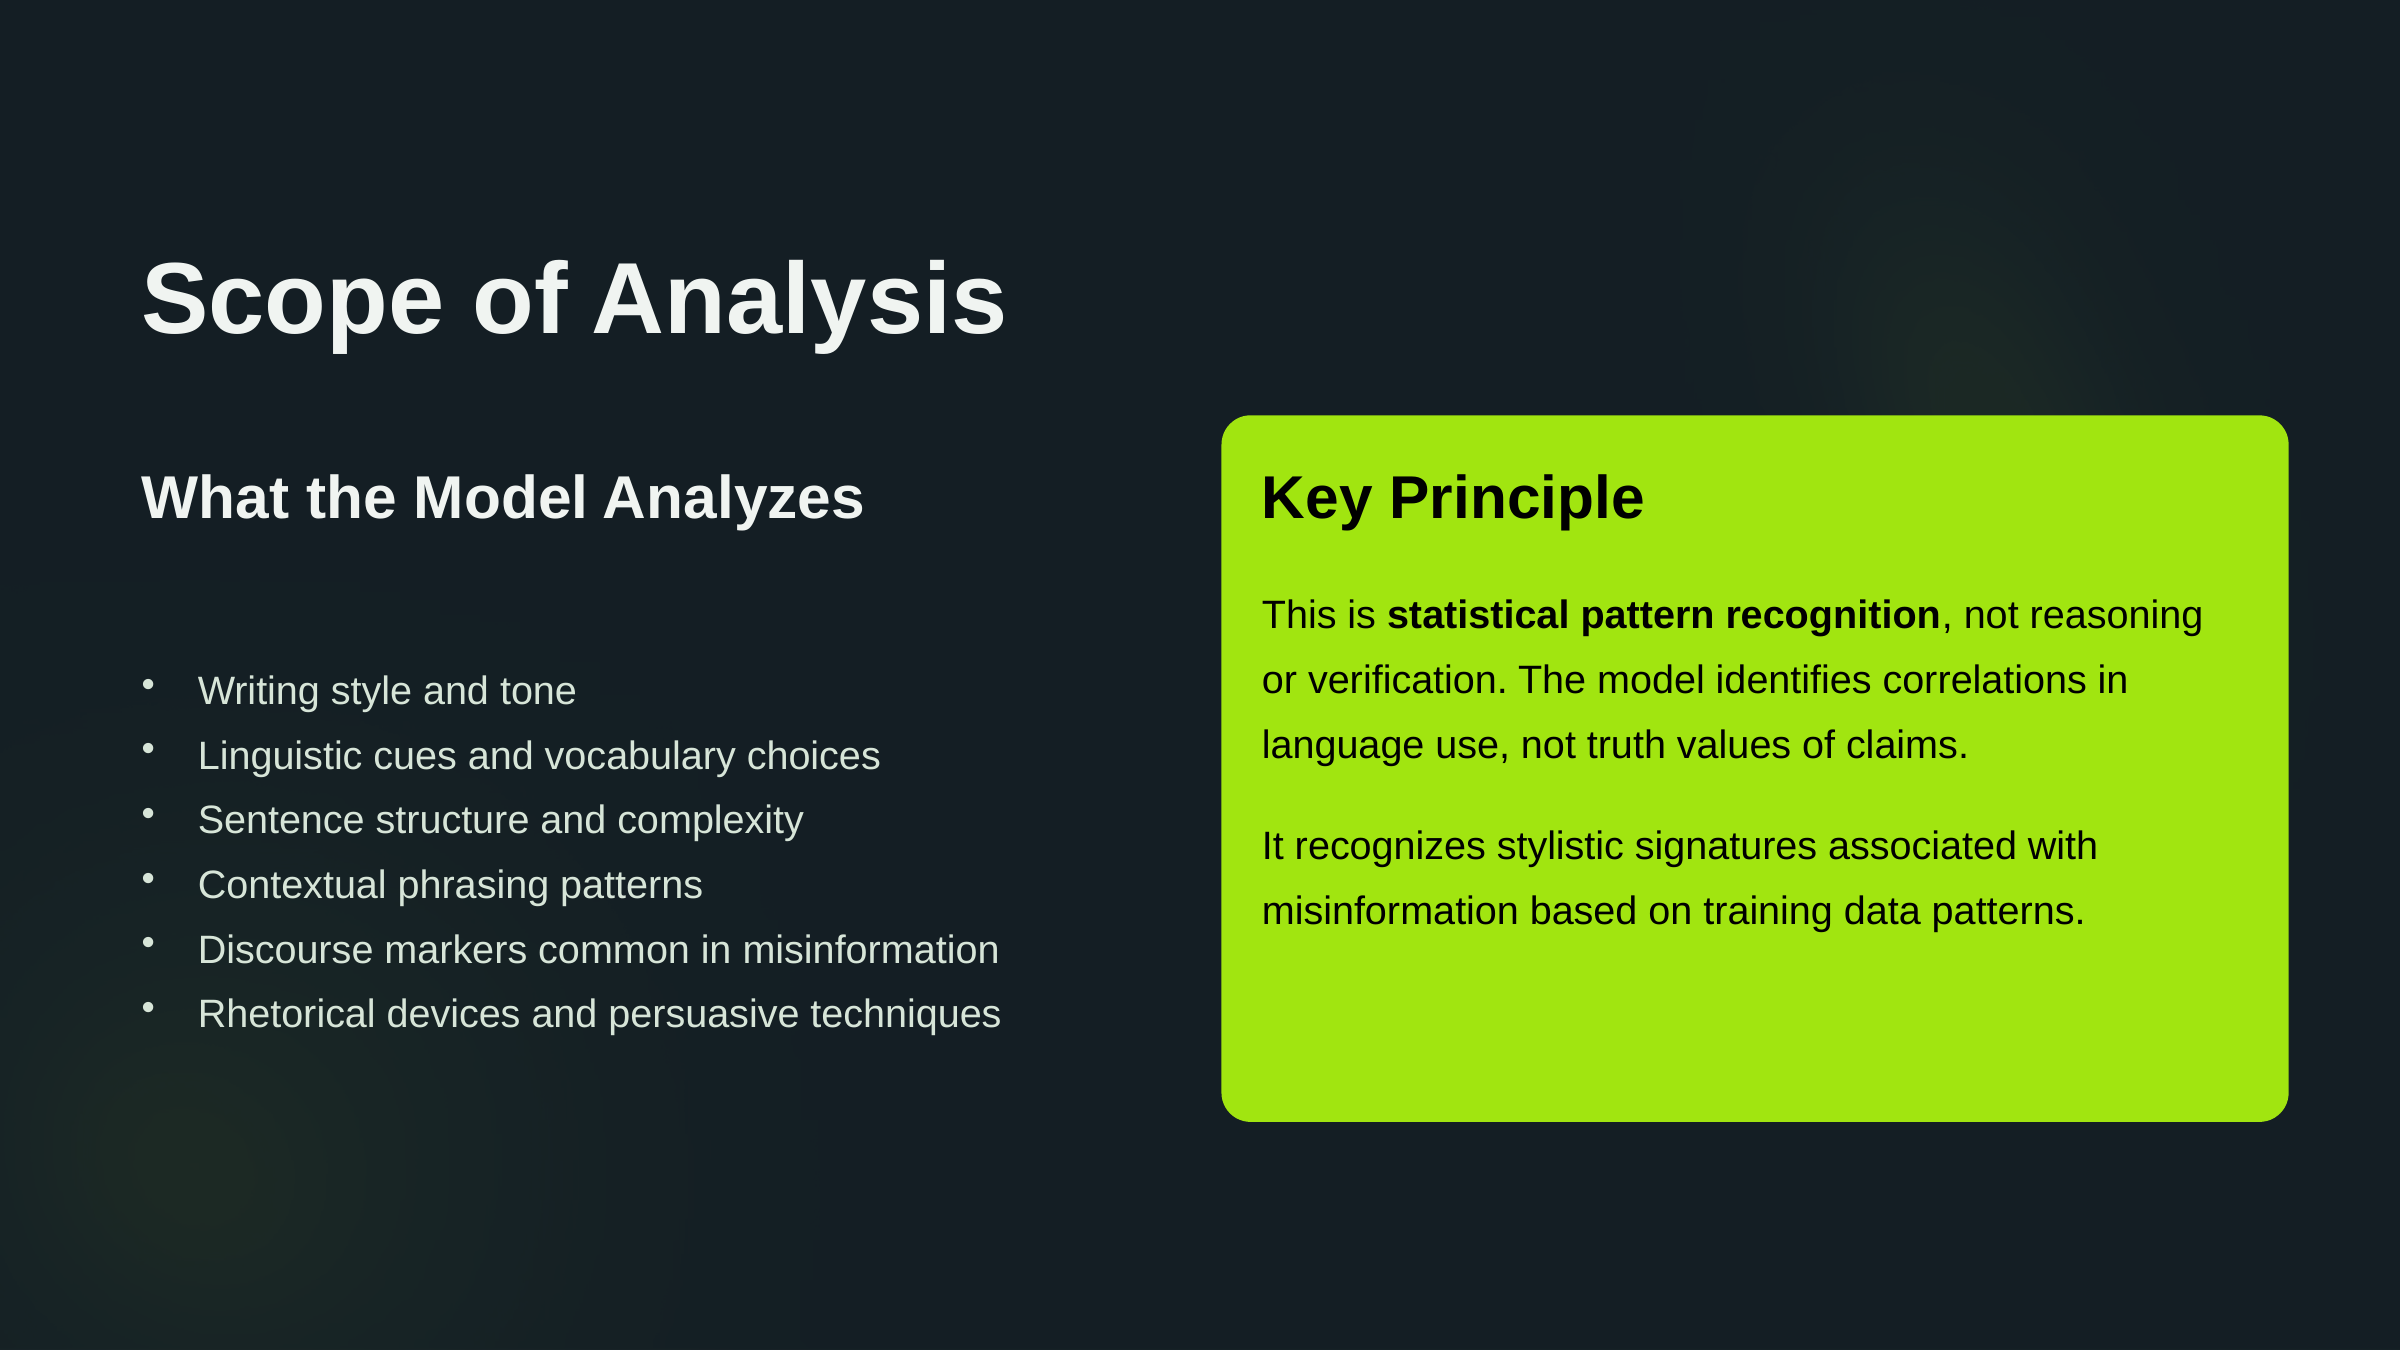

Scope of Analysis

What the Model Analyzes
Key Principle
This is statistical pattern recognition, not reasoning or verification. The model identifies correlations in language use, not truth values of claims.
Writing style and tone
Linguistic cues and vocabulary choices
Sentence structure and complexity
Contextual phrasing patterns
Discourse markers common in misinformation
Rhetorical devices and persuasive techniques
It recognizes stylistic signatures associated with misinformation based on training data patterns.